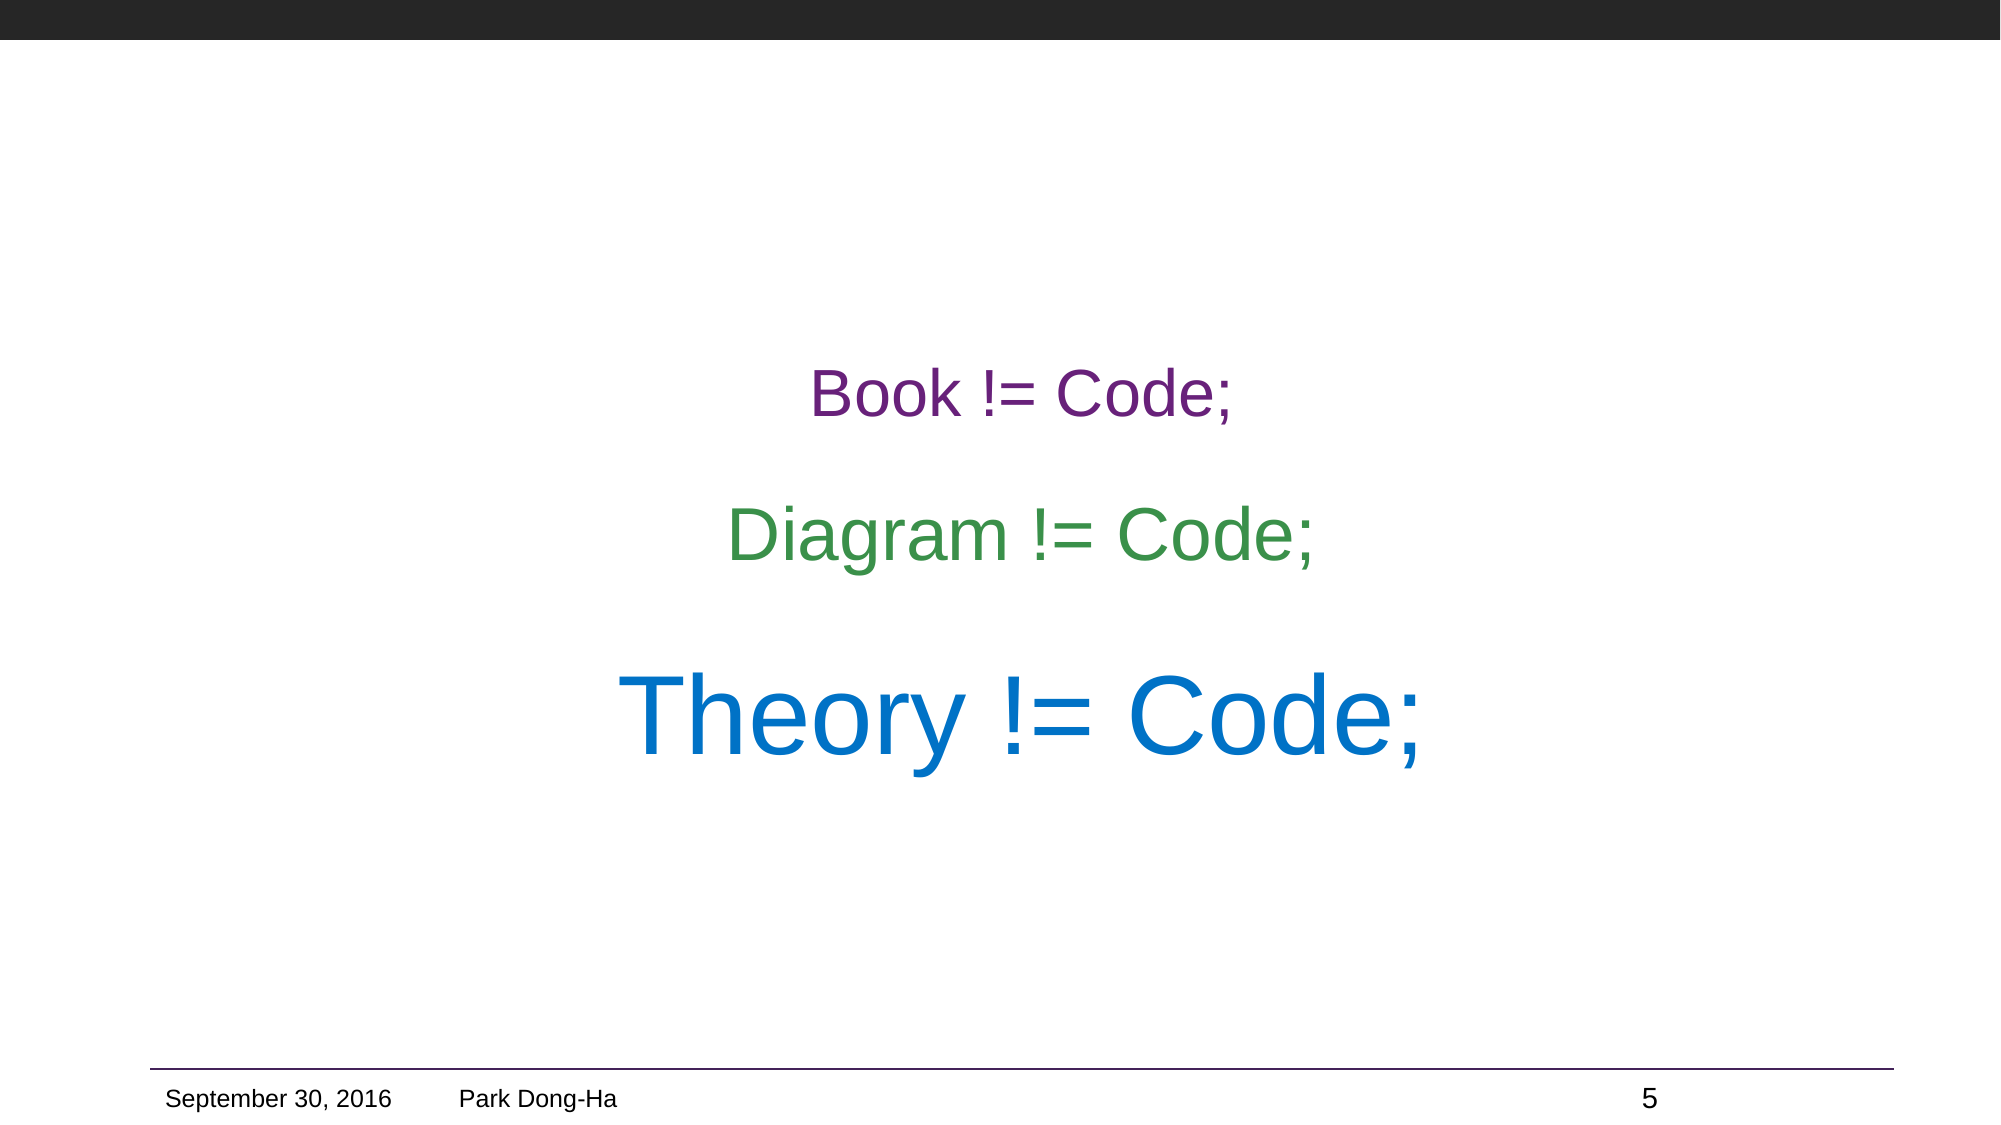

Book != Code;
Diagram != Code;
# Theory != Code;
Park Dong-Ha
5